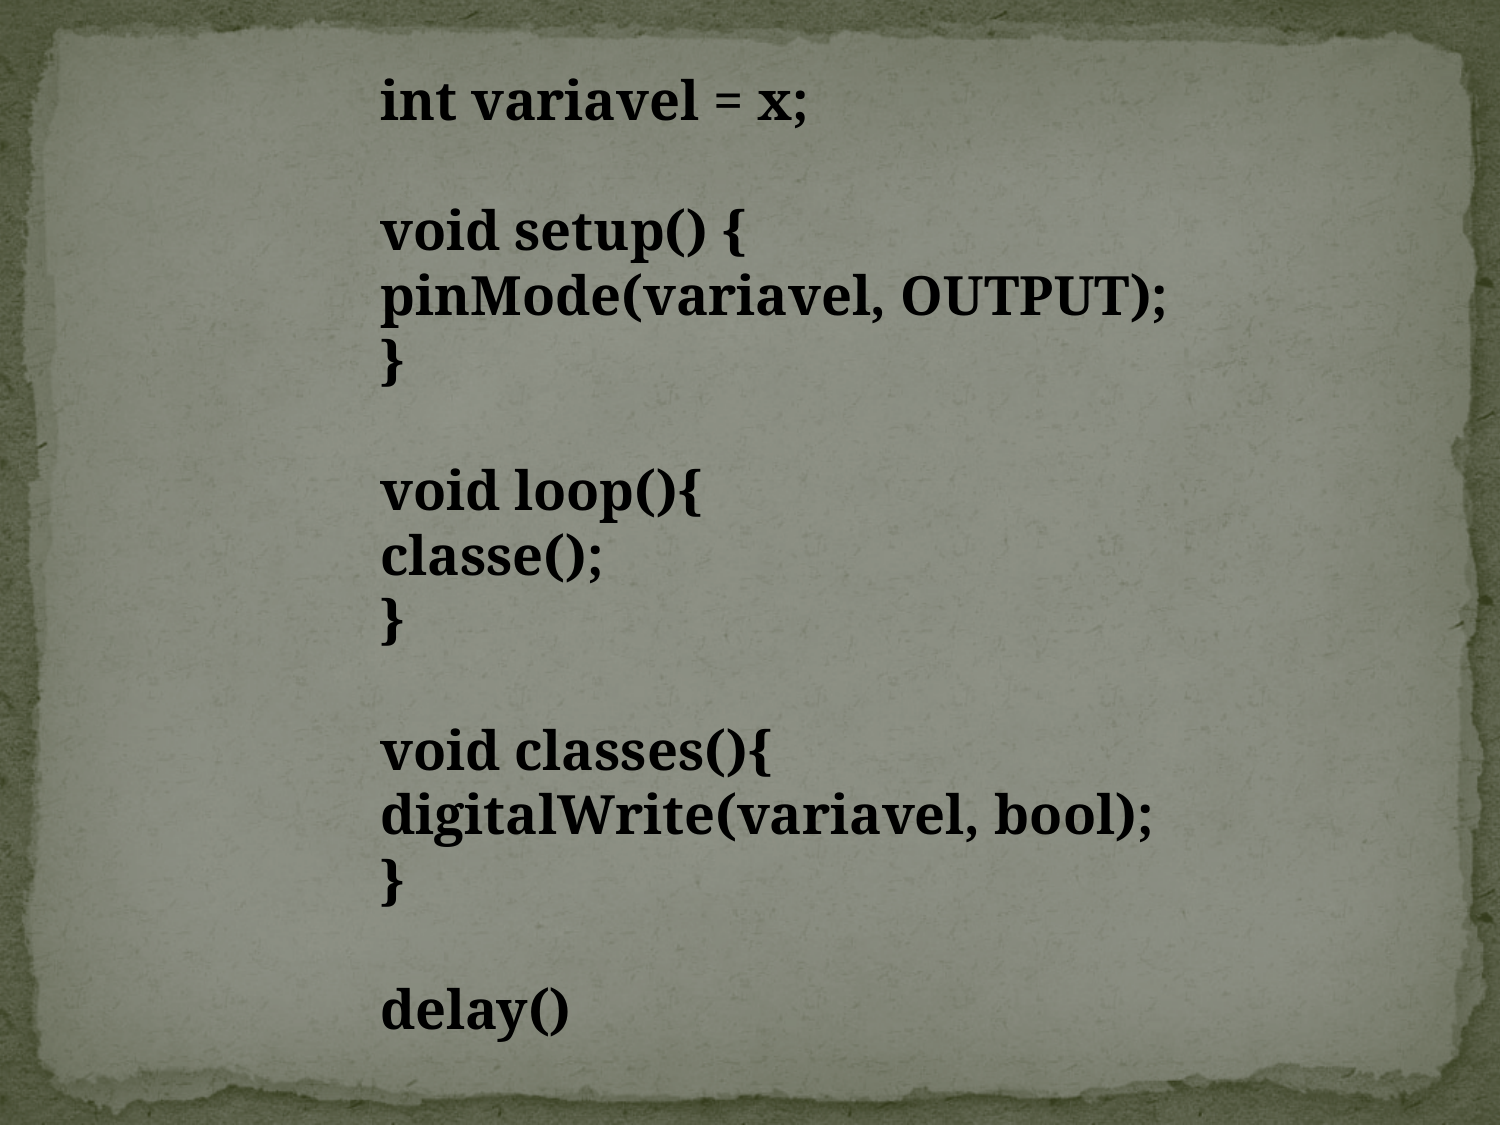

int variavel = x;

void setup() {
pinMode(variavel, OUTPUT);
}

void loop(){
classe();
}

void classes(){
digitalWrite(variavel, bool);
}

delay()